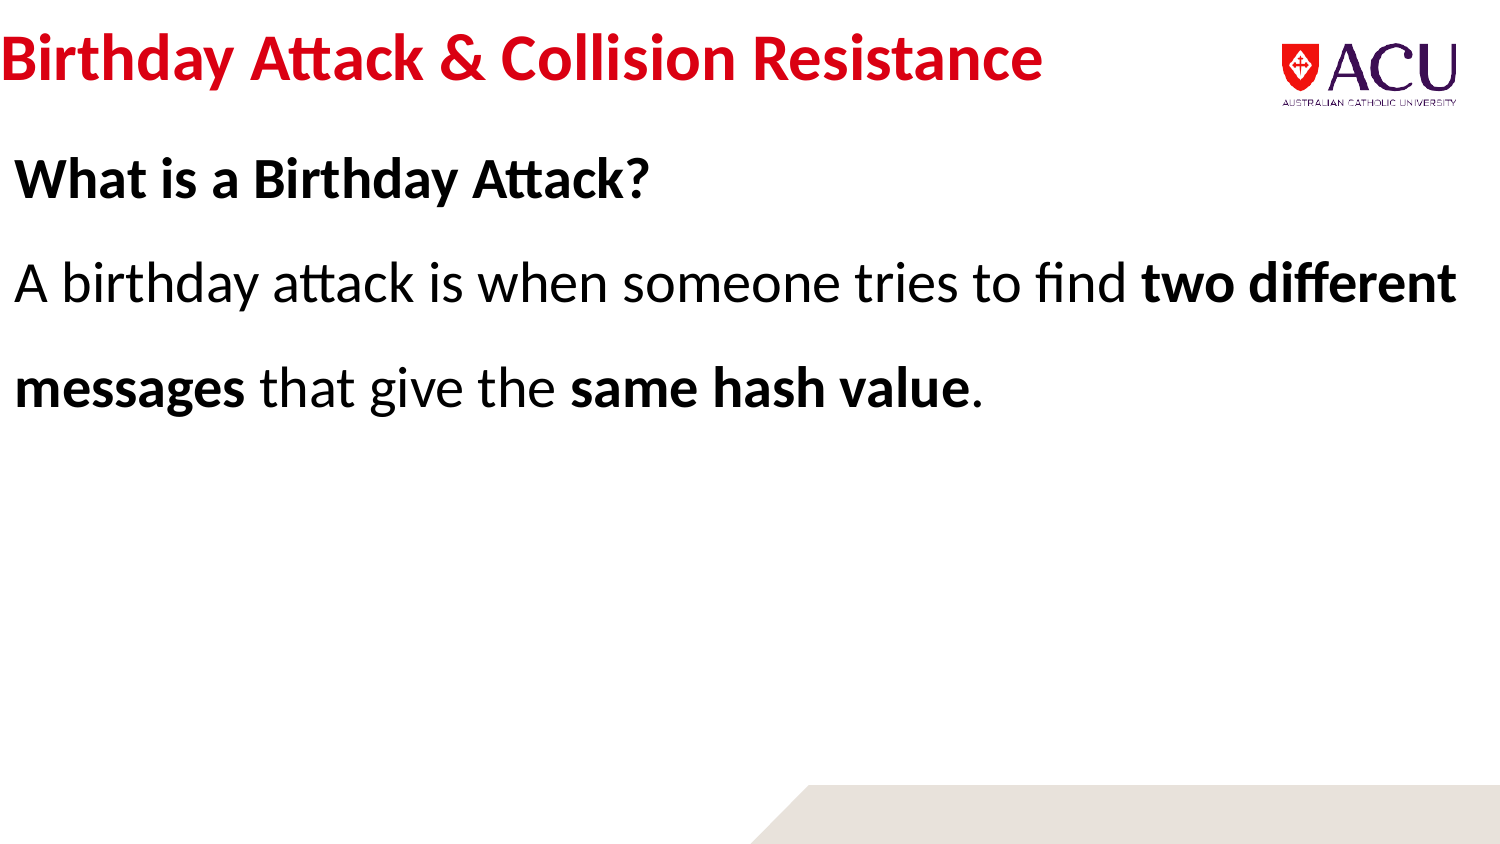

# Birthday Attack & Collision Resistance
What is a Birthday Attack?
A birthday attack is when someone tries to find two different messages that give the same hash value.